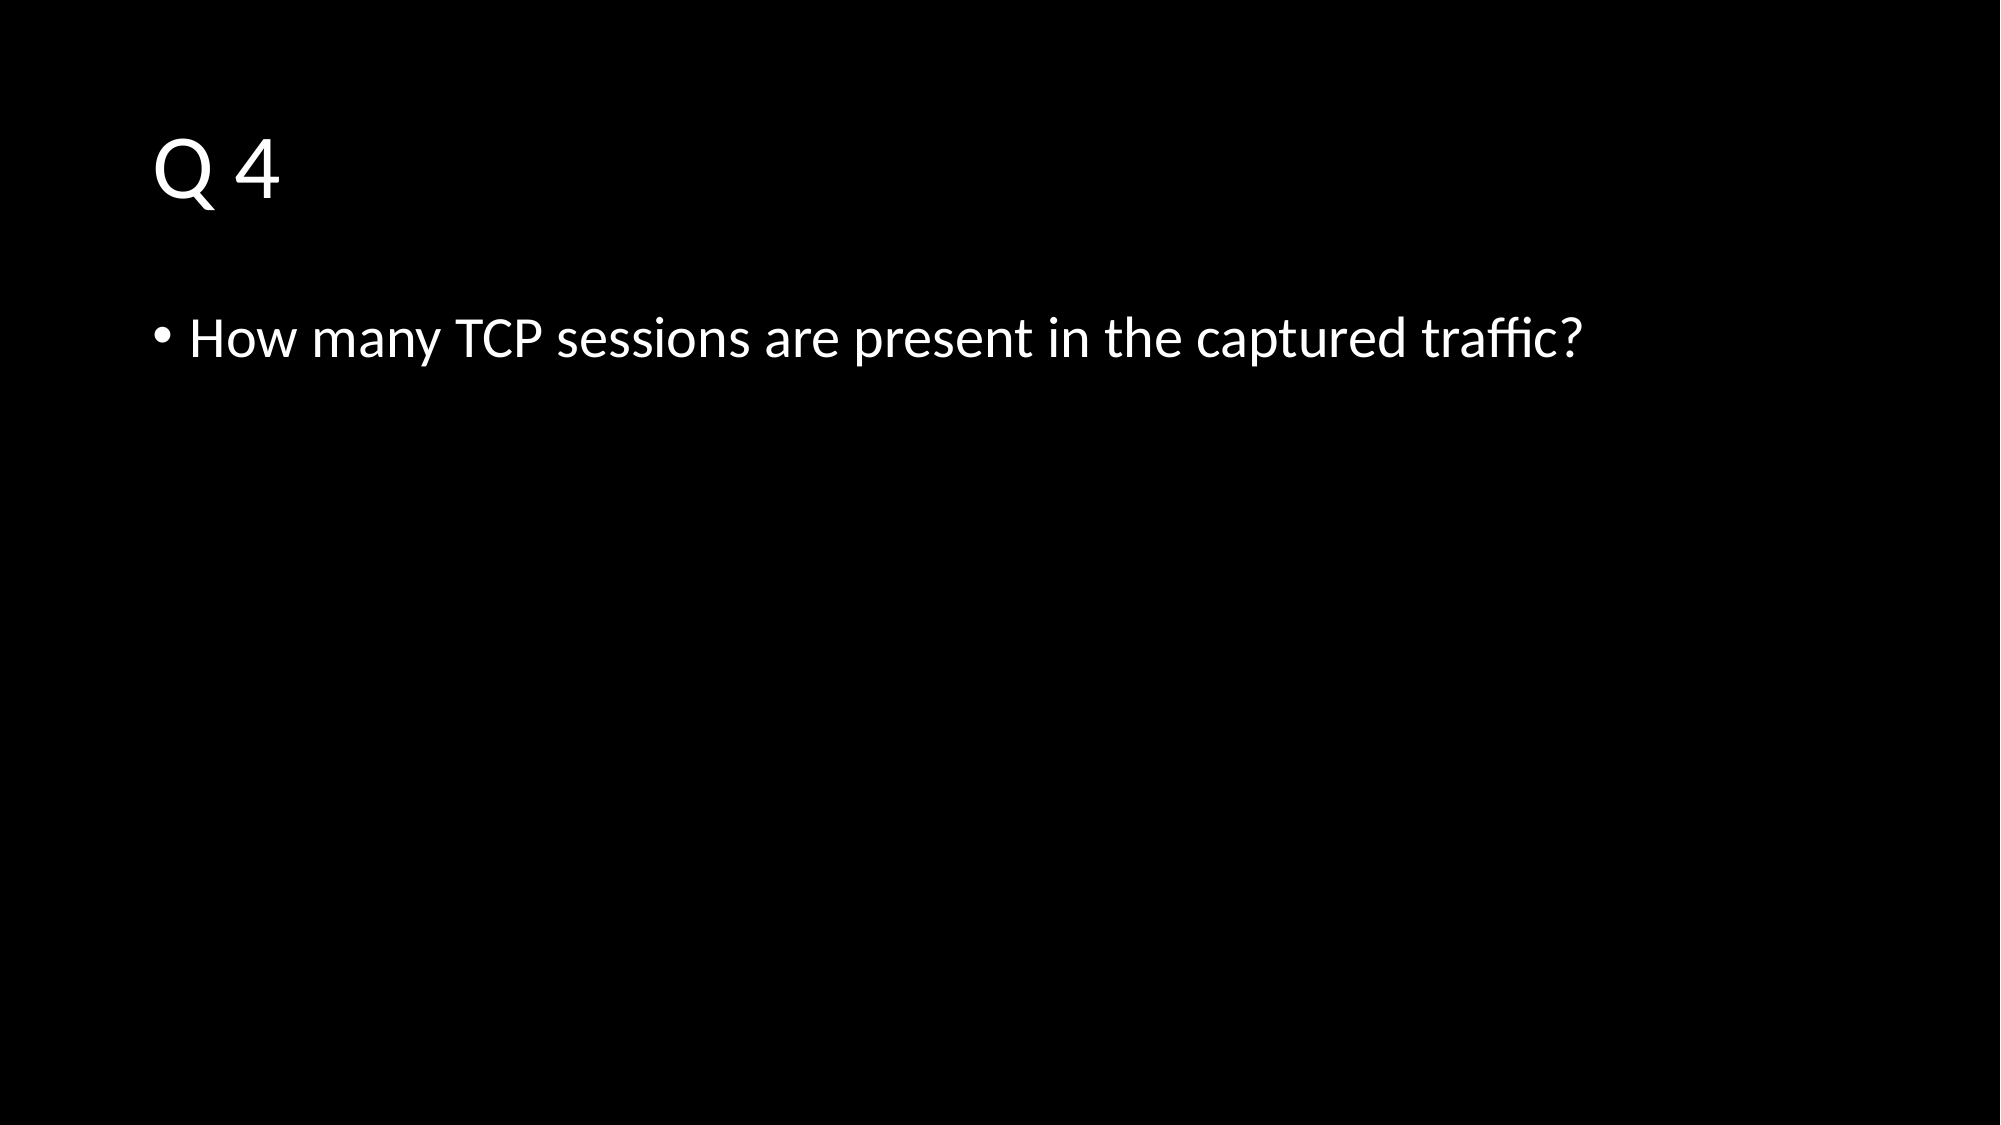

# Q 4
How many TCP sessions are present in the captured traffic?